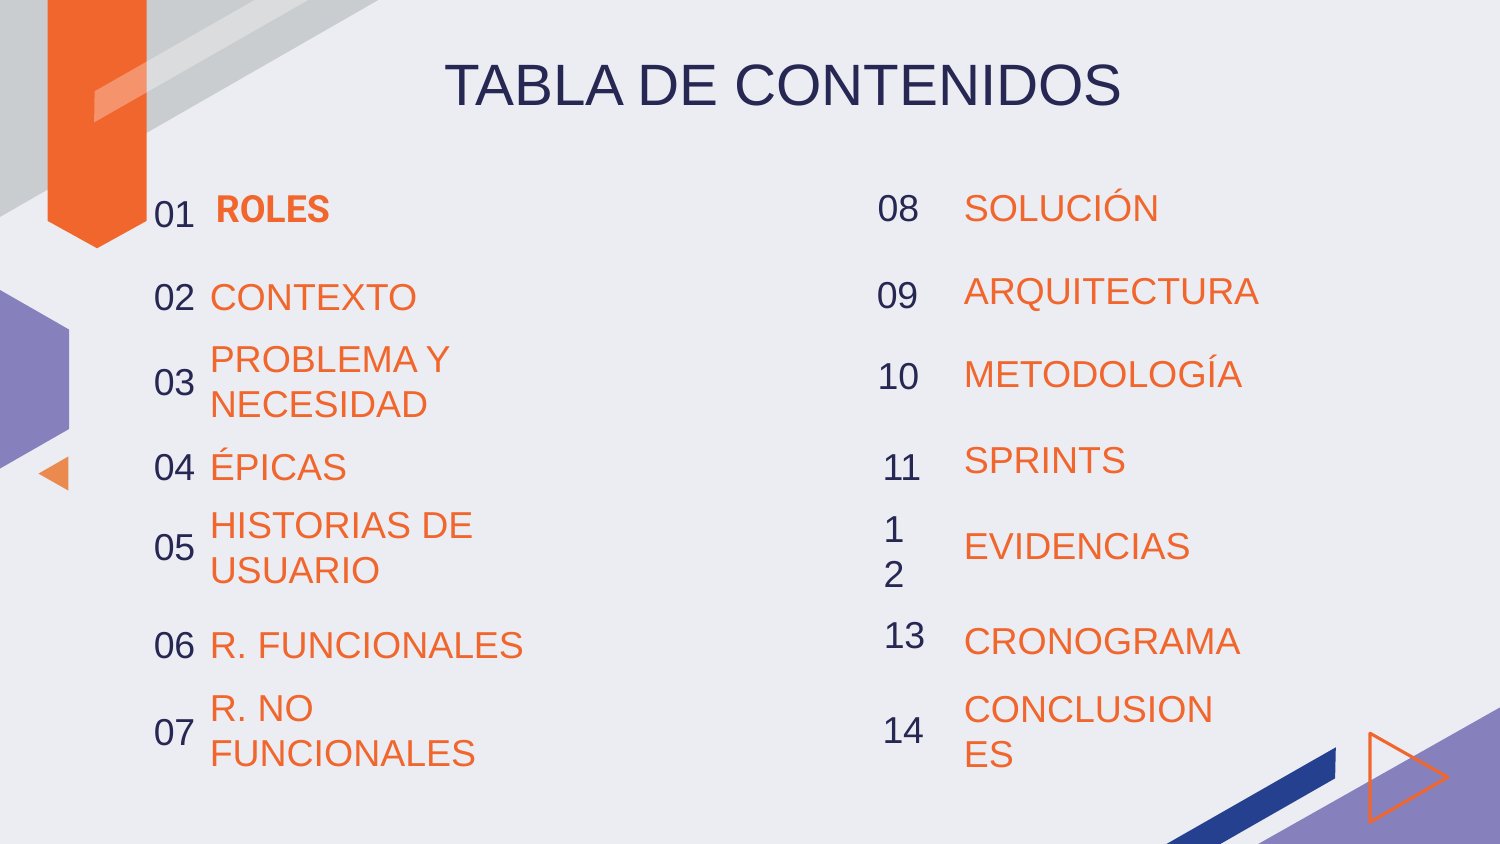

TABLA DE CONTENIDOS
# 01
08
ROLES
SOLUCIÓN
09
02
ARQUITECTURA

CONTEXTO
10
PROBLEMA Y NECESIDAD
03
METODOLOGÍA
04
SPRINTS
11
ÉPICAS
05
12
EVIDENCIAS
HISTORIAS DE USUARIO
13
06
CRONOGRAMA
R. FUNCIONALES
R. NO FUNCIONALES
14
07
CONCLUSIONES